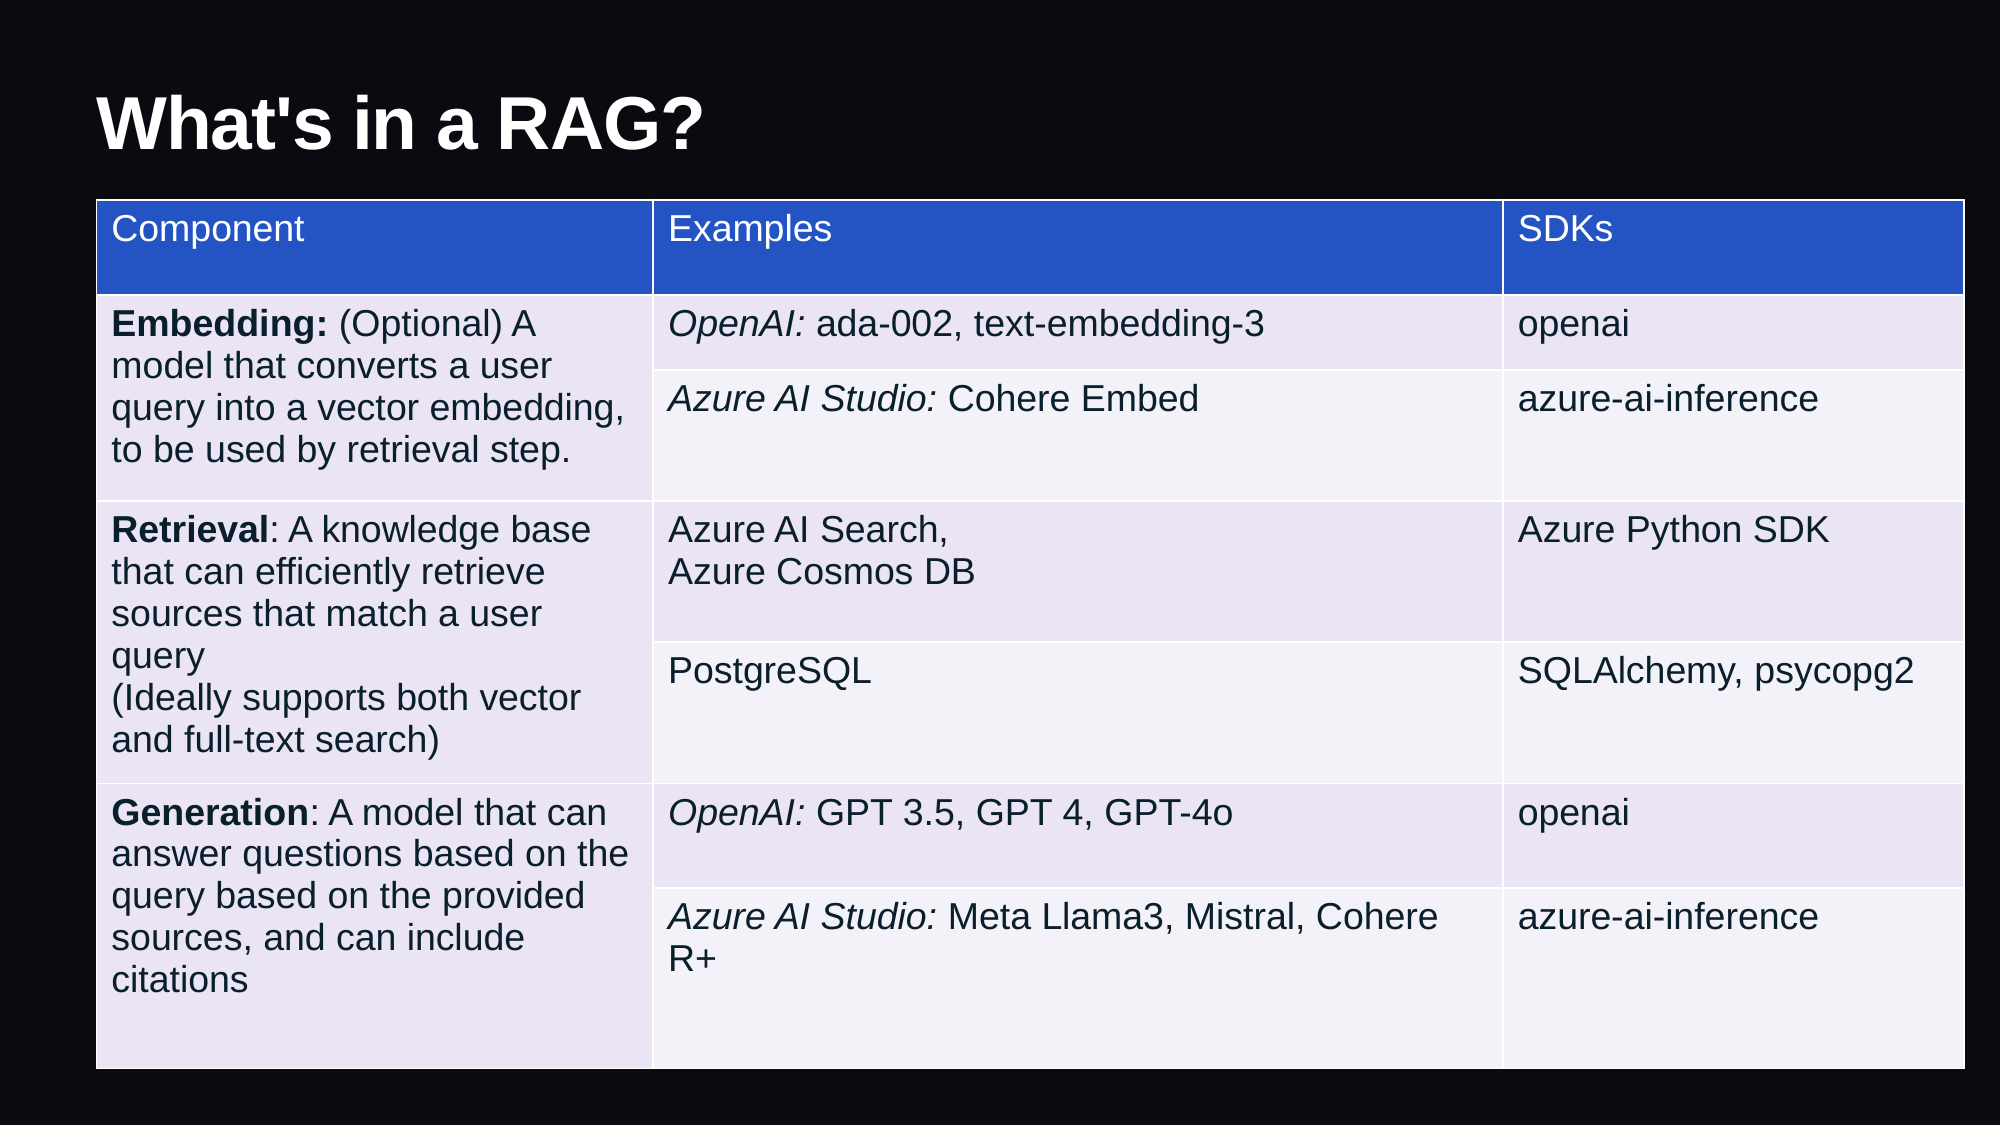

# What's in a RAG?
| Component | Examples | SDKs |
| --- | --- | --- |
| Embedding: (Optional) A model that converts a user query into a vector embedding, to be used by retrieval step. | OpenAI: ada-002, text-embedding-3 | openai |
|  | Azure AI Studio: Cohere Embed | azure-ai-inference |
| Retrieval: A knowledge base that can efficiently retrieve sources that match a user query (Ideally supports both vector and full-text search) | Azure AI Search, Azure Cosmos DB | Azure Python SDK |
|  | PostgreSQL | SQLAlchemy, psycopg2 |
| Generation: A model that can answer questions based on the query based on the provided sources, and can include citations | OpenAI: GPT 3.5, GPT 4, GPT-4o | openai |
|  | Azure AI Studio: Meta Llama3, Mistral, Cohere R+ | azure-ai-inference |